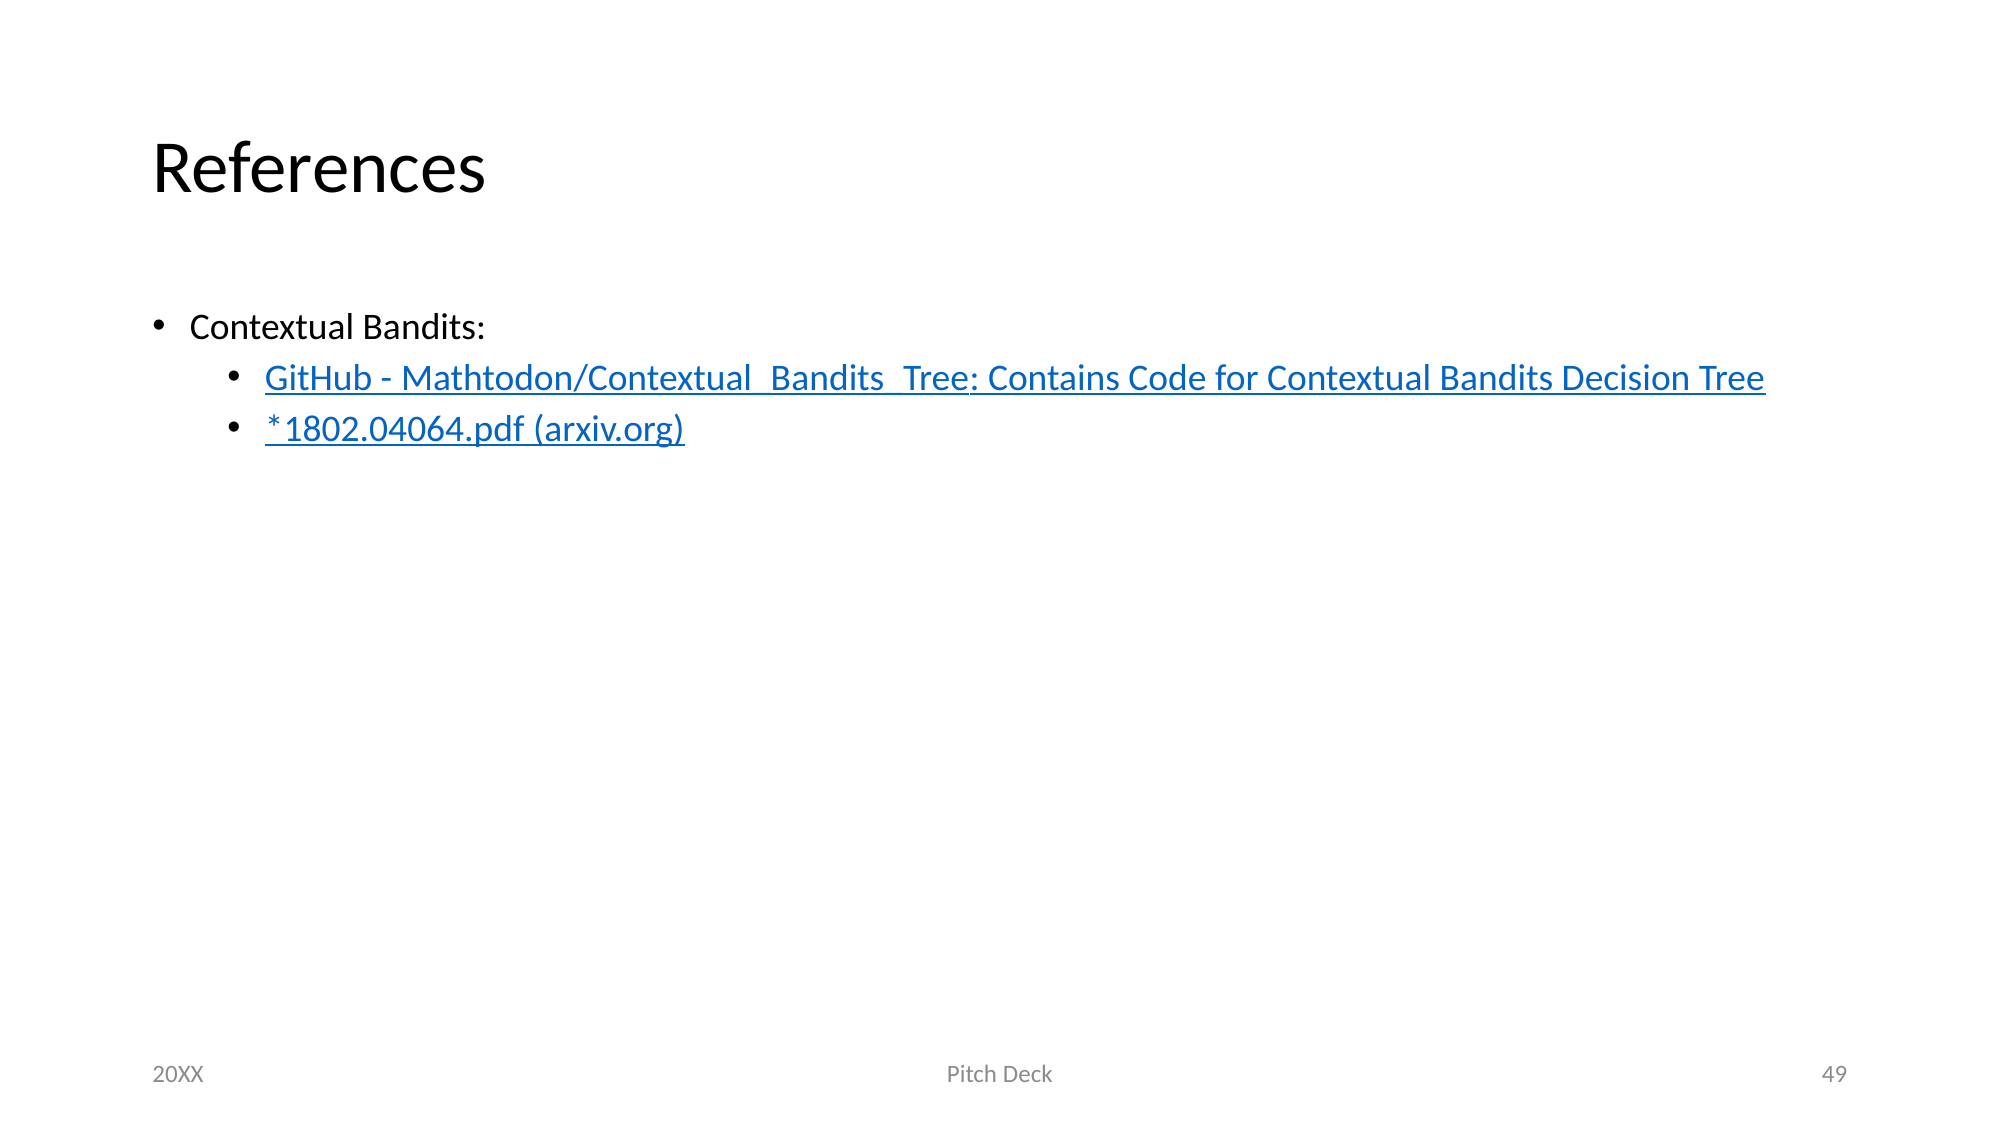

# References
Contextual Bandits:
GitHub - Mathtodon/Contextual_Bandits_Tree: Contains Code for Contextual Bandits Decision Tree
*1802.04064.pdf (arxiv.org)

20XX
Pitch Deck
49